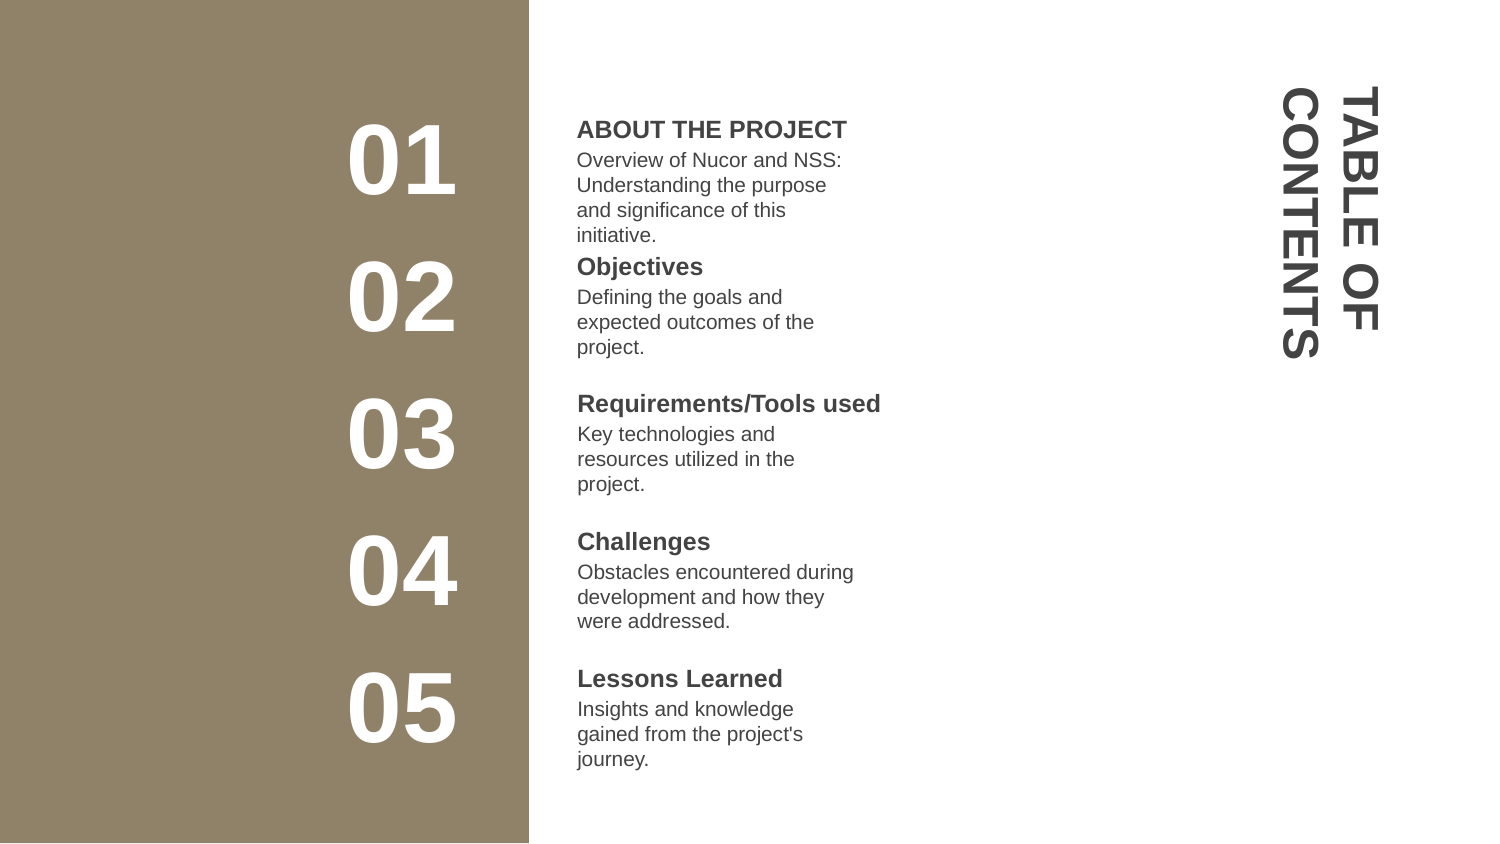

# ABOUT THE PROJECT
01
Overview of Nucor and NSS: Understanding the purpose and significance of this initiative.

Objectives
02
Defining the goals and expected outcomes of the project.
TABLE OF CONTENTS
Requirements/Tools used
03
Key technologies and resources utilized in the project.
Challenges
04
Obstacles encountered during development and how they were addressed.
Lessons Learned
05
Insights and knowledge gained from the project's journey.